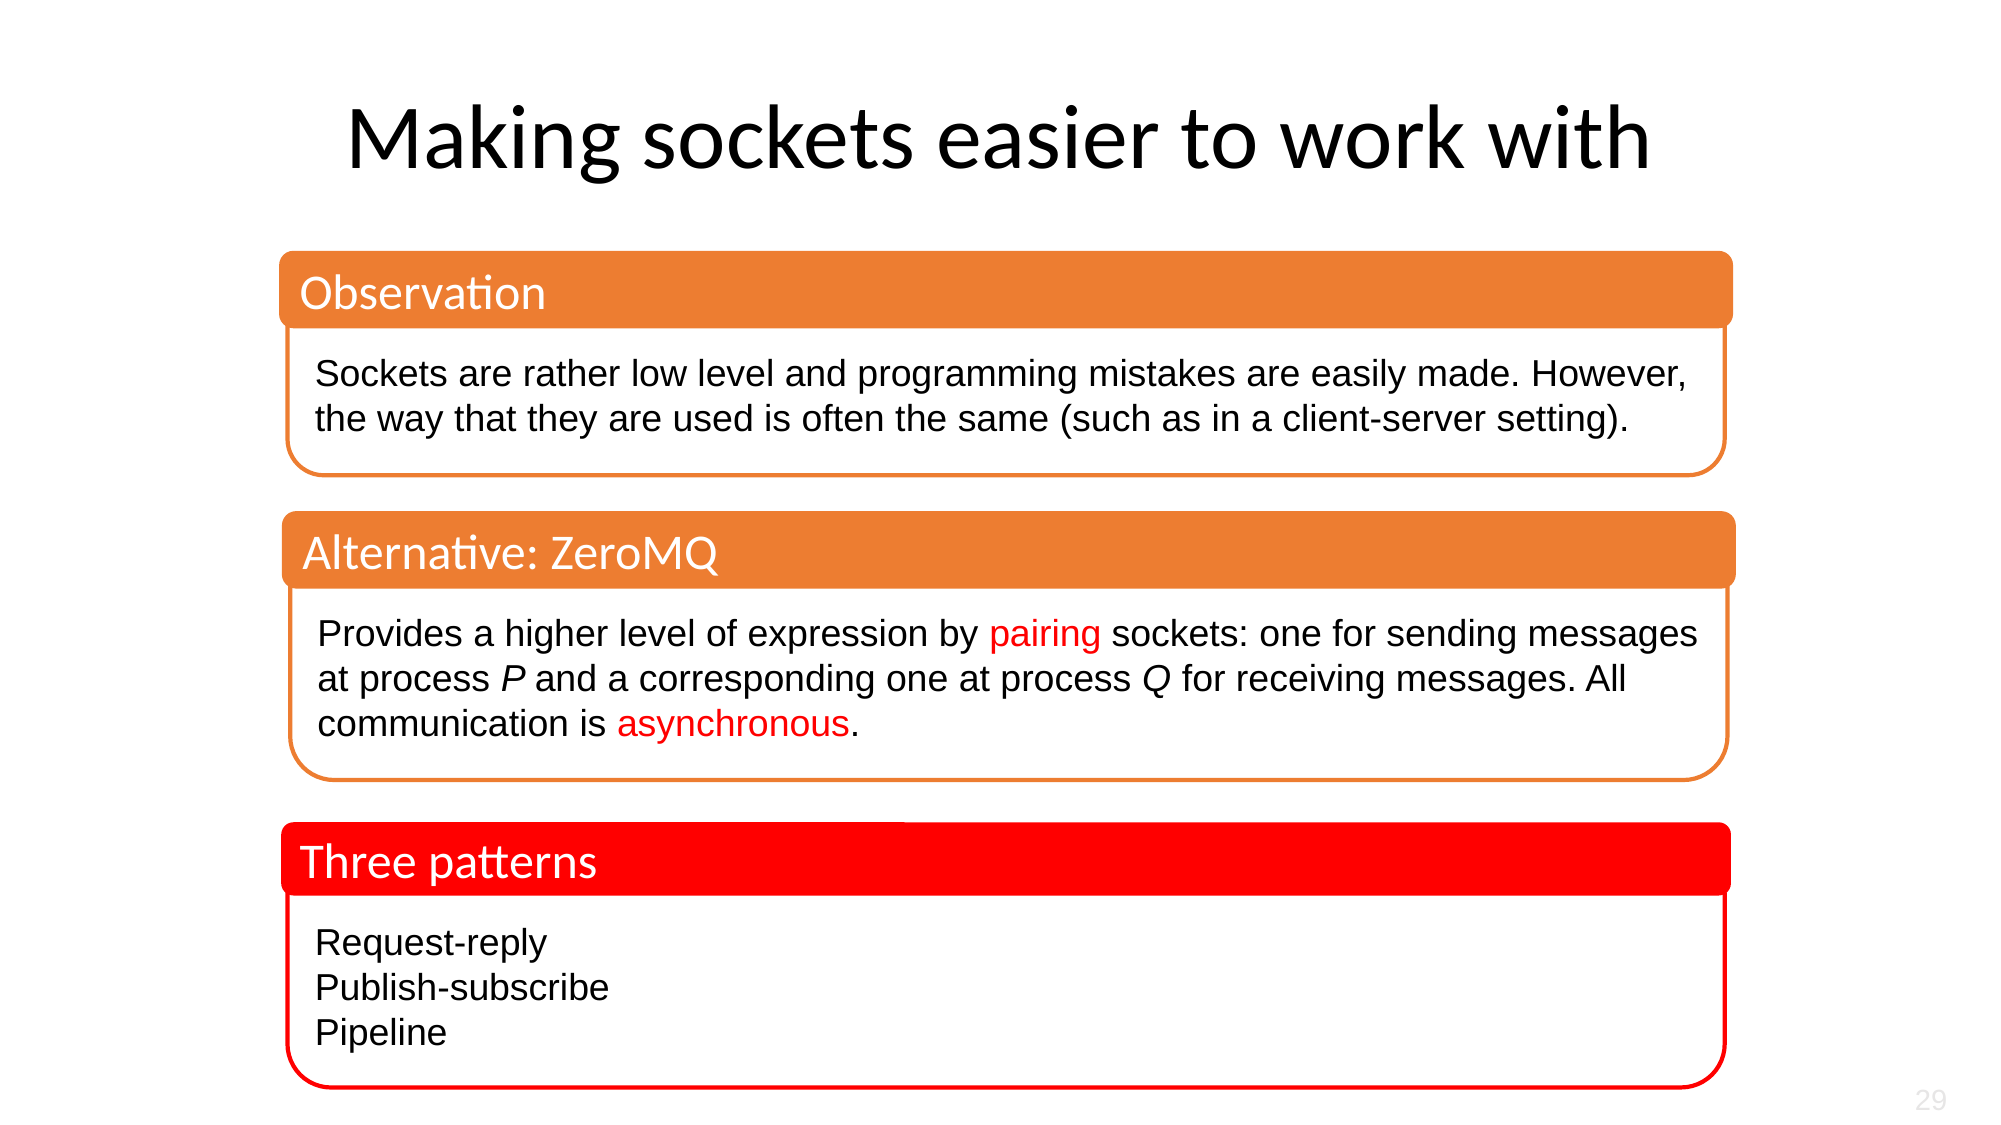

# Making sockets easier to work with
Observation

Sockets are rather low level and programming mistakes are easily made. However, the way that they are used is often the same (such as in a client-server setting).
Alternative: ZeroMQ

Provides a higher level of expression by pairing sockets: one for sending messages at process P and a corresponding one at process Q for receiving messages. All communication is asynchronous.
Three patterns

Request-reply
Publish-subscribe
Pipeline
29